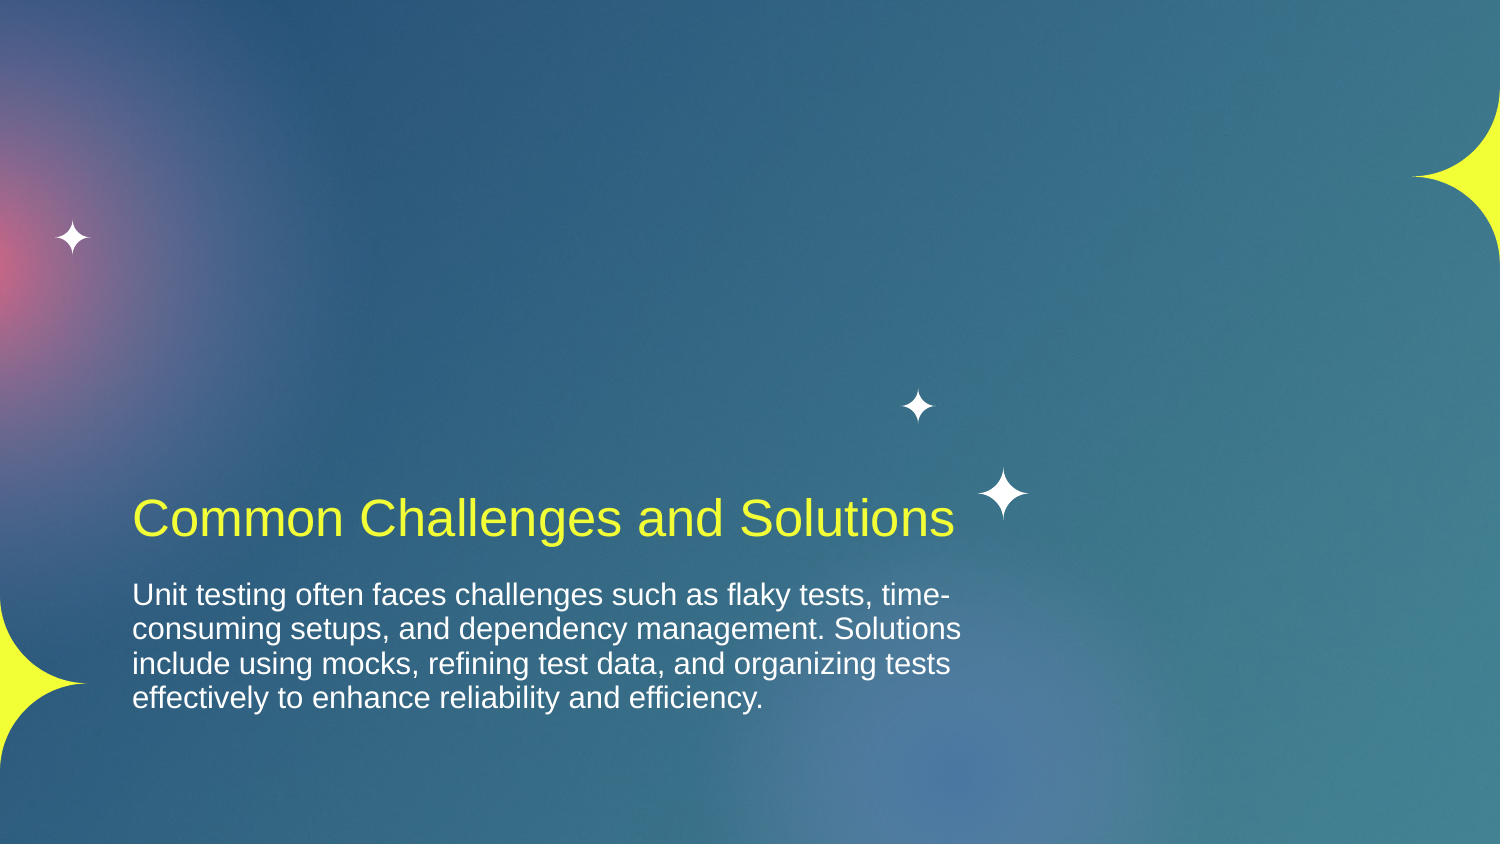

# Common Challenges and Solutions
Unit testing often faces challenges such as flaky tests, time-consuming setups, and dependency management. Solutions include using mocks, refining test data, and organizing tests effectively to enhance reliability and efficiency.